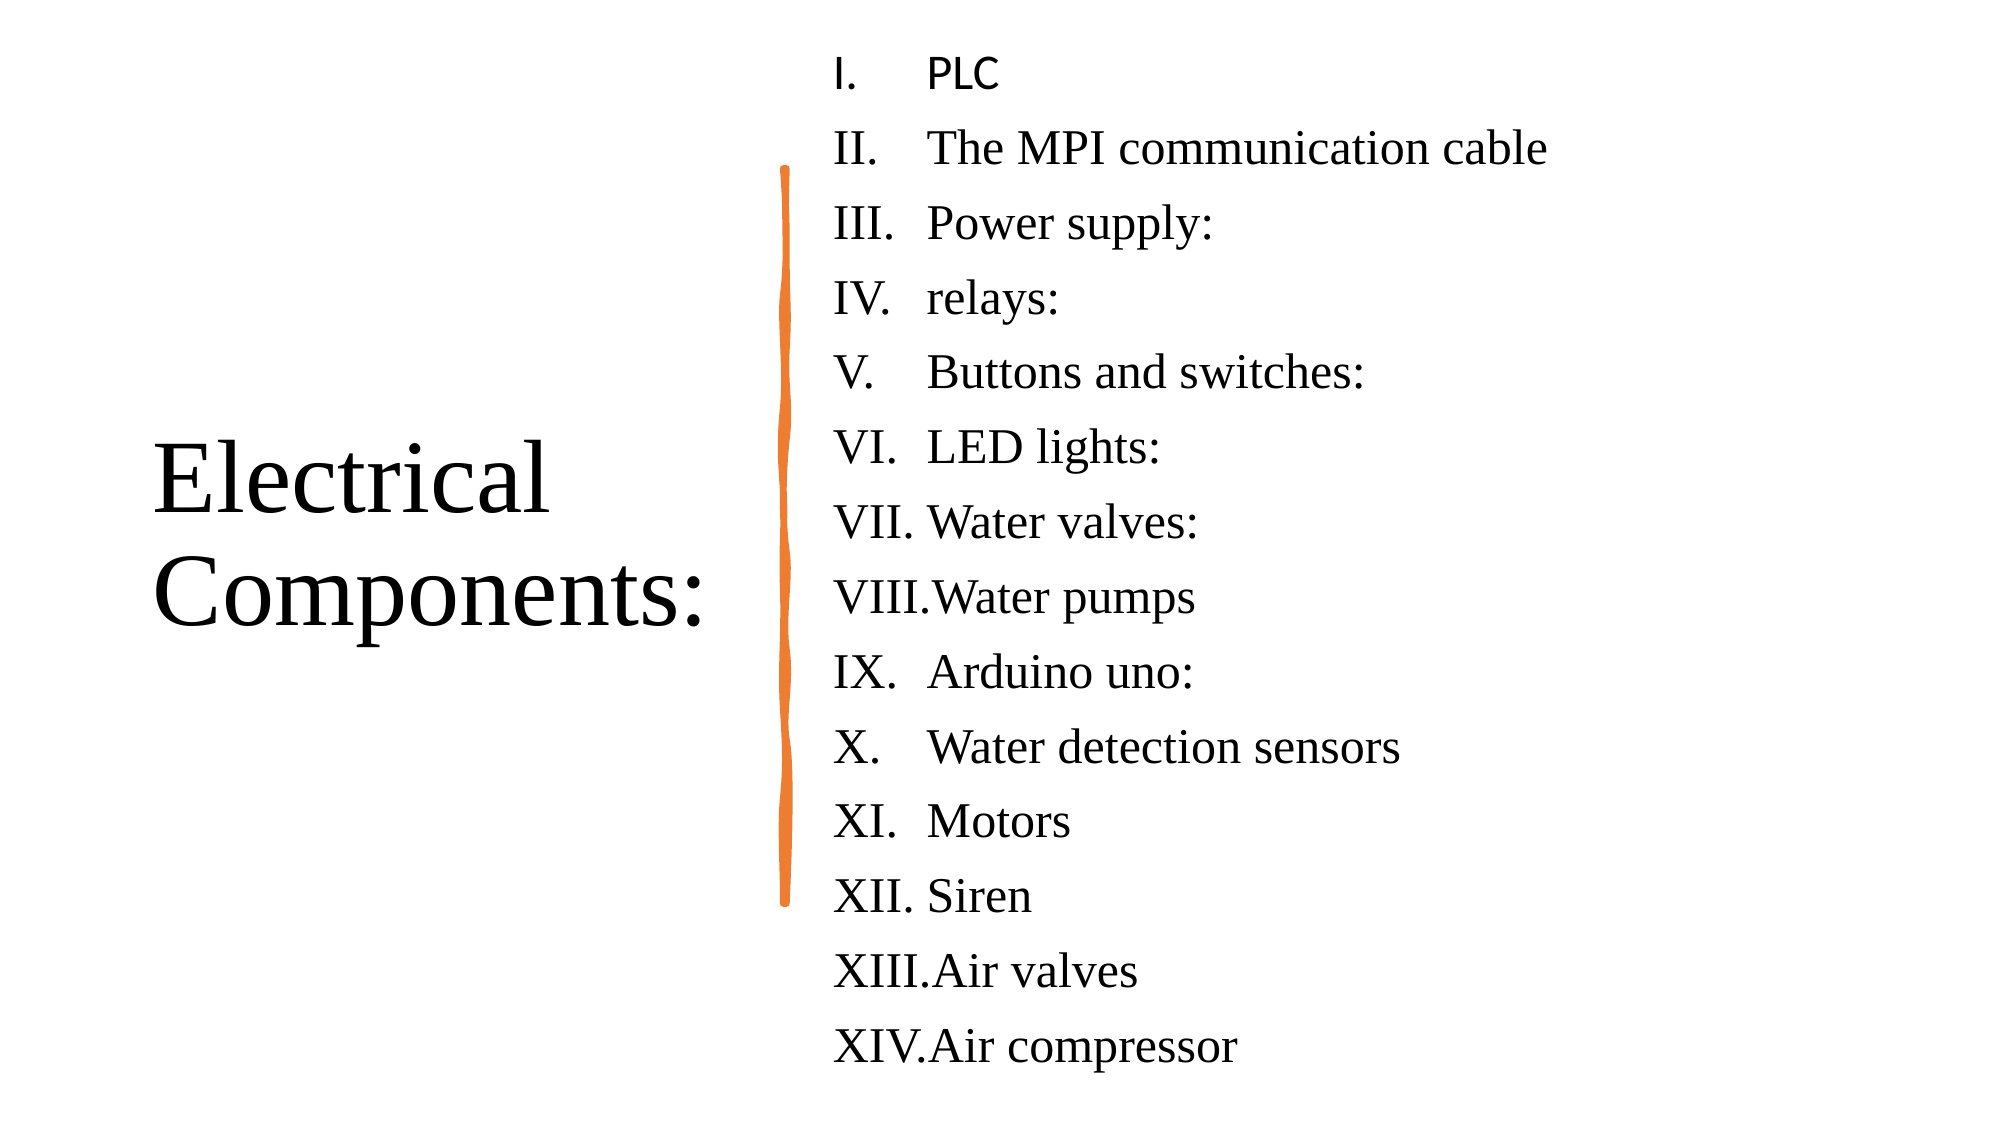

PLC
The MPI communication cable
Power supply:
relays:
Buttons and switches:
LED lights:
Water valves:
Water pumps
Arduino uno:
Water detection sensors
Motors
Siren
Air valves
Air compressor

# Electrical Components: